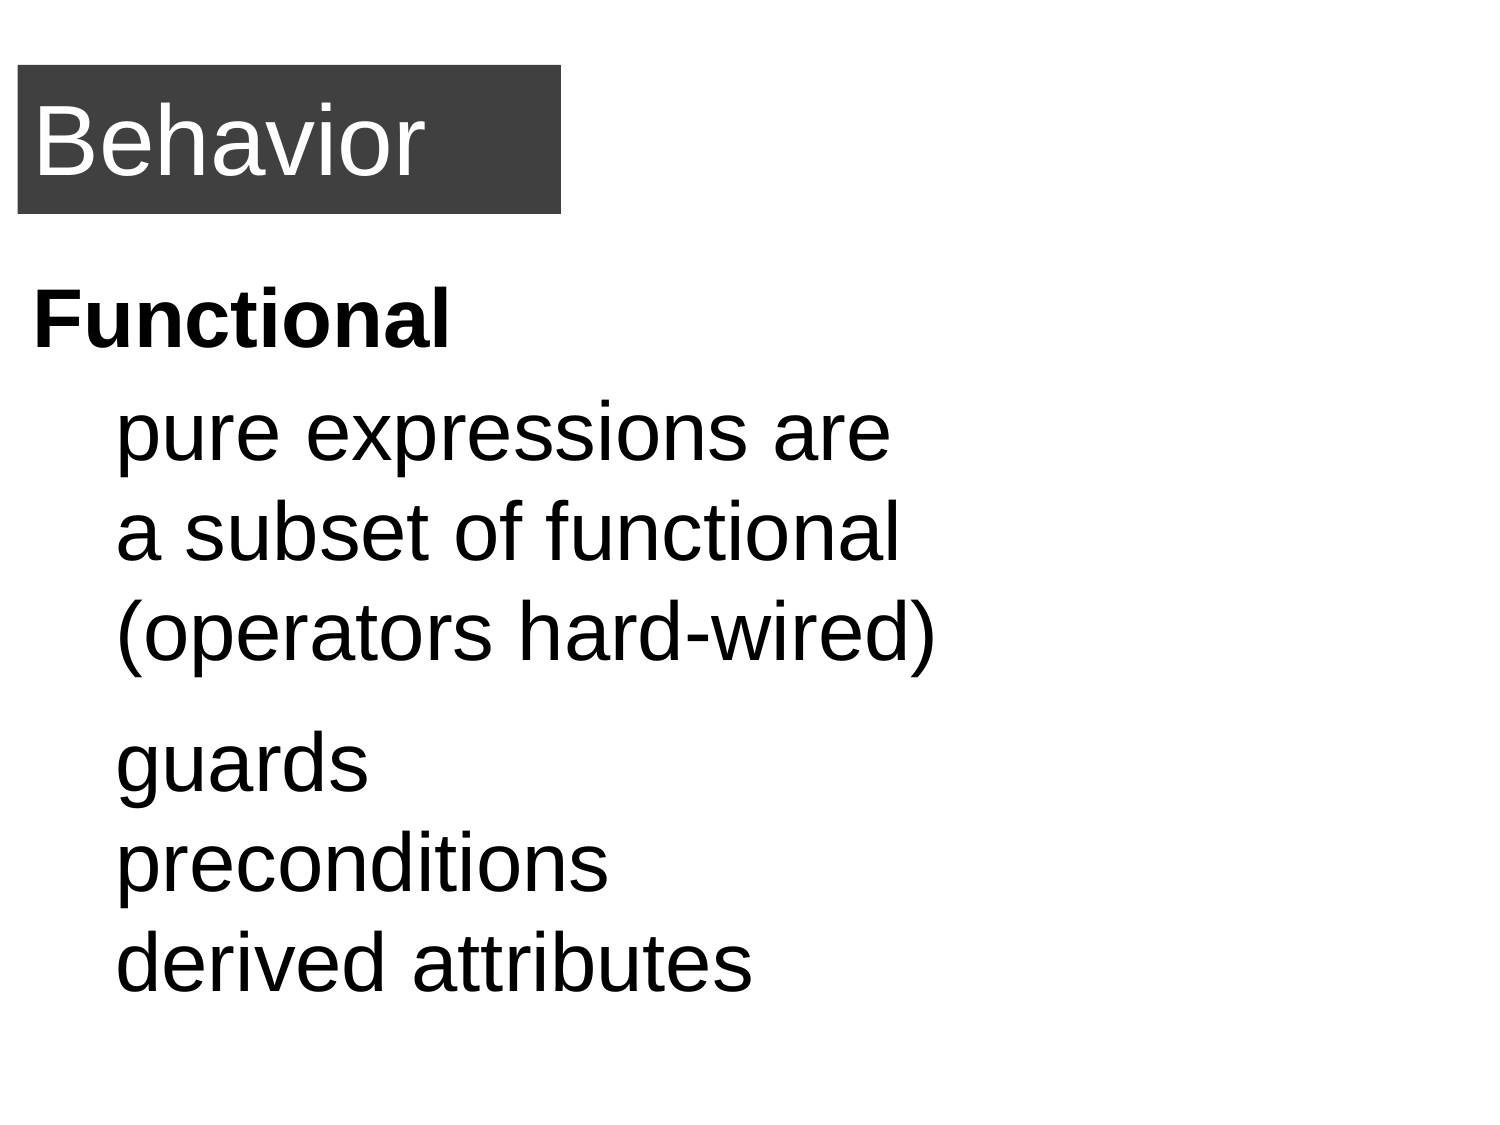

Behavior
Functional
pure expressions are
a subset of functional
(operators hard-wired)
guards
preconditions
derived attributes